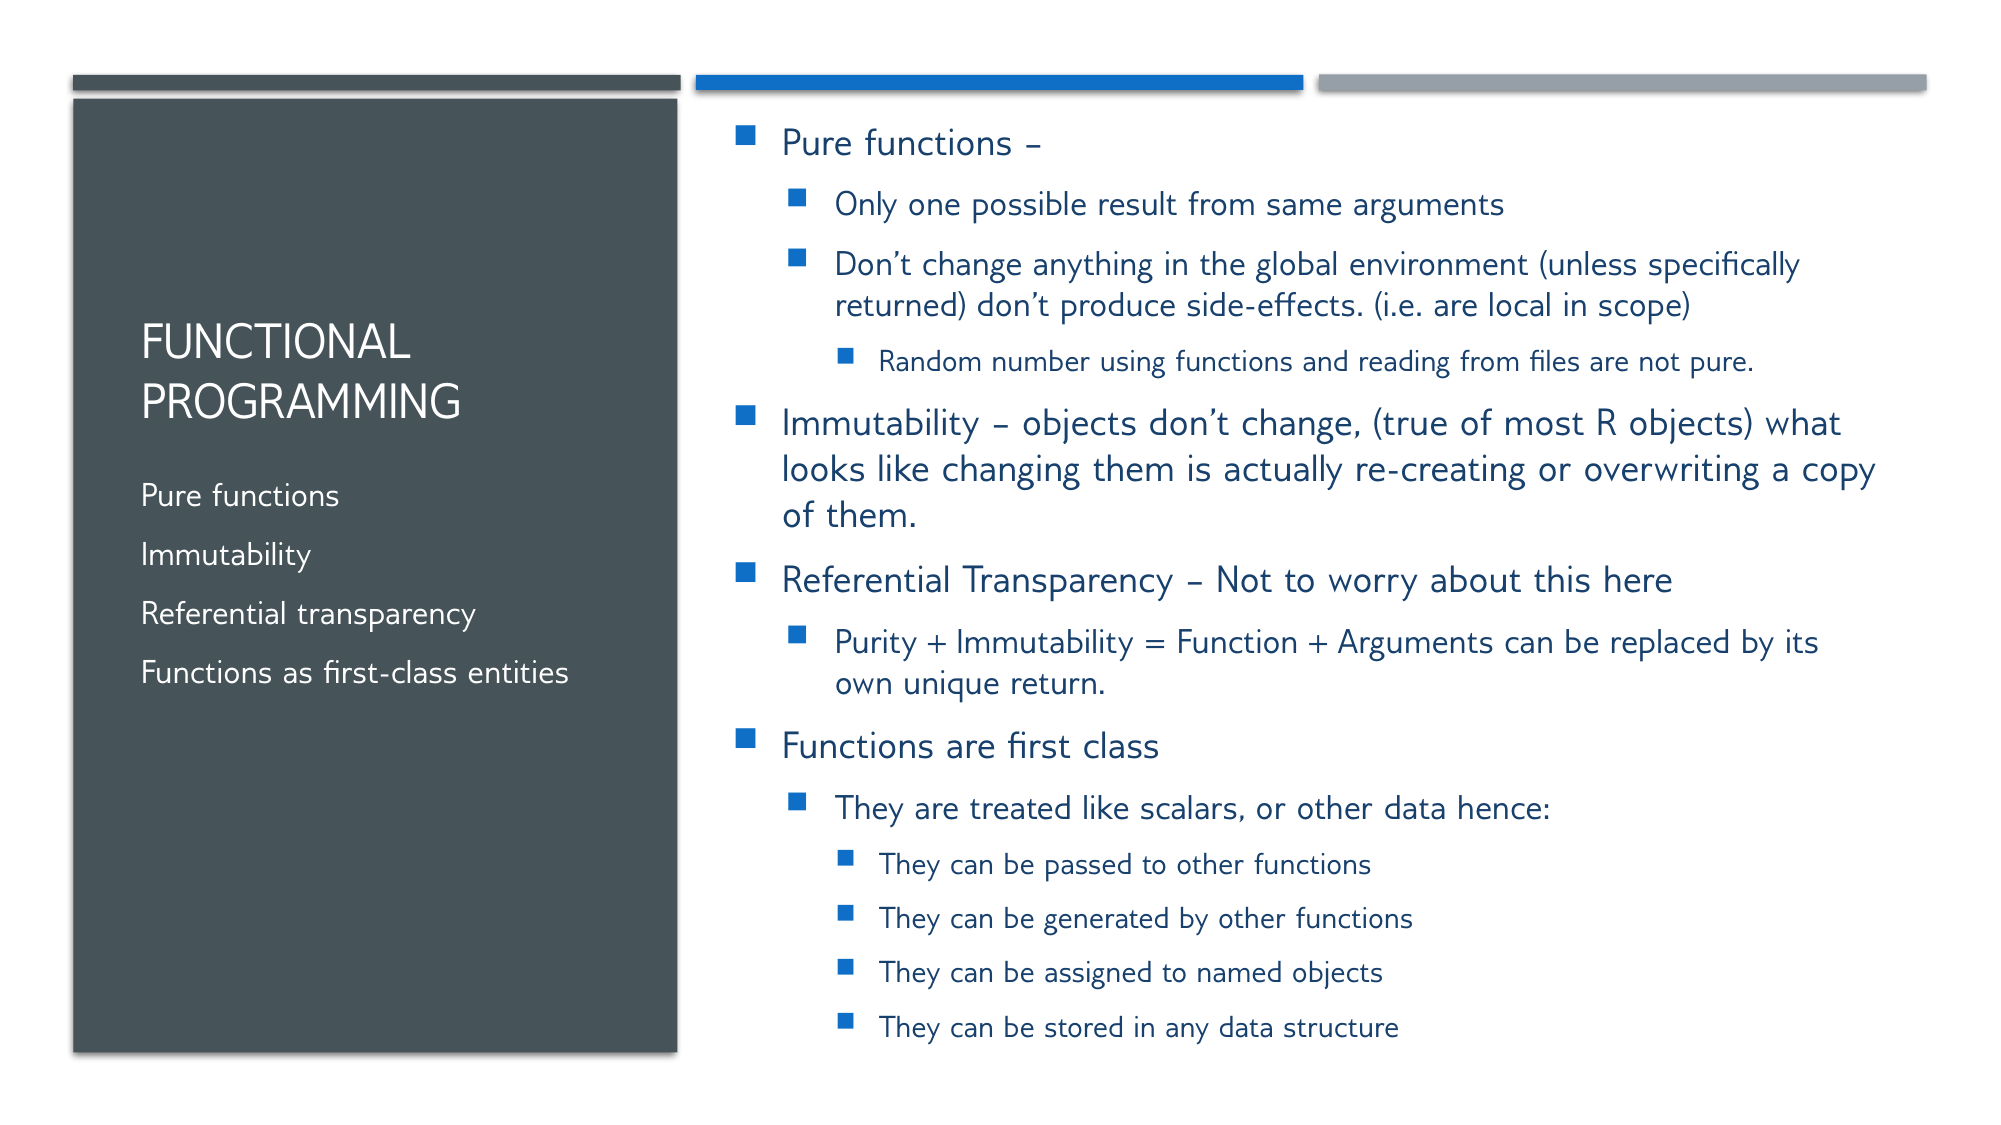

Pure functions –
Only one possible result from same arguments
Don’t change anything in the global environment (unless specifically returned) don’t produce side-effects. (i.e. are local in scope)
Random number using functions and reading from files are not pure.
Immutability – objects don’t change, (true of most R objects) what looks like changing them is actually re-creating or overwriting a copy of them.
Referential Transparency – Not to worry about this here
Purity + Immutability = Function + Arguments can be replaced by its own unique return.
Functions are first class
They are treated like scalars, or other data hence:
They can be passed to other functions
They can be generated by other functions
They can be assigned to named objects
They can be stored in any data structure

# Functional Programming
Pure functions
Immutability
Referential transparency
Functions as first-class entities